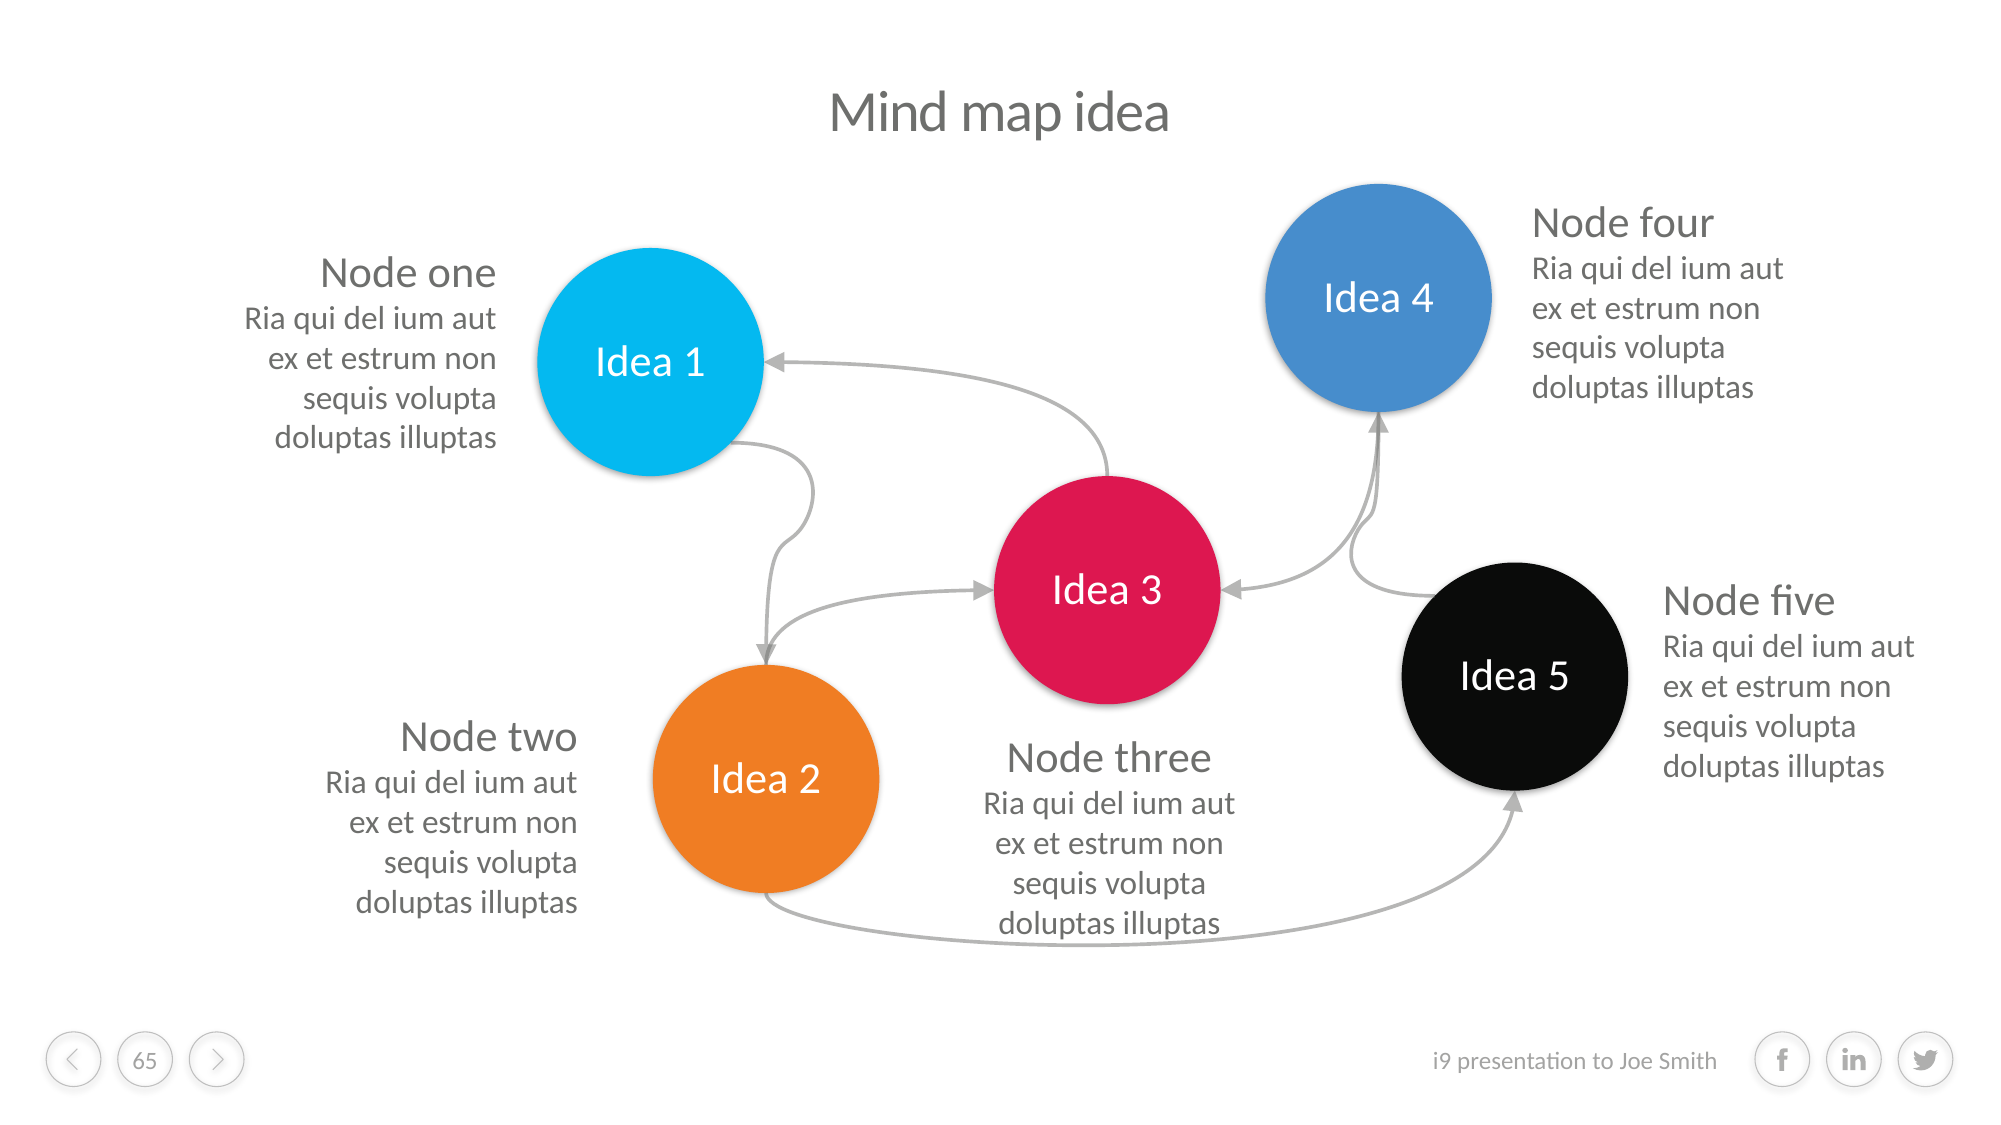

# Mind map idea
Idea 4
Node four
Ria qui del ium aut ex et estrum non sequis volupta doluptas illuptas
Node one
Ria qui del ium aut ex et estrum non sequis volupta doluptas illuptas
Idea 1
Idea 3
Idea 5
Node five
Ria qui del ium aut ex et estrum non sequis volupta doluptas illuptas
Idea 2
Node two
Ria qui del ium aut ex et estrum non sequis volupta doluptas illuptas
Node three
Ria qui del ium aut ex et estrum non sequis volupta doluptas illuptas